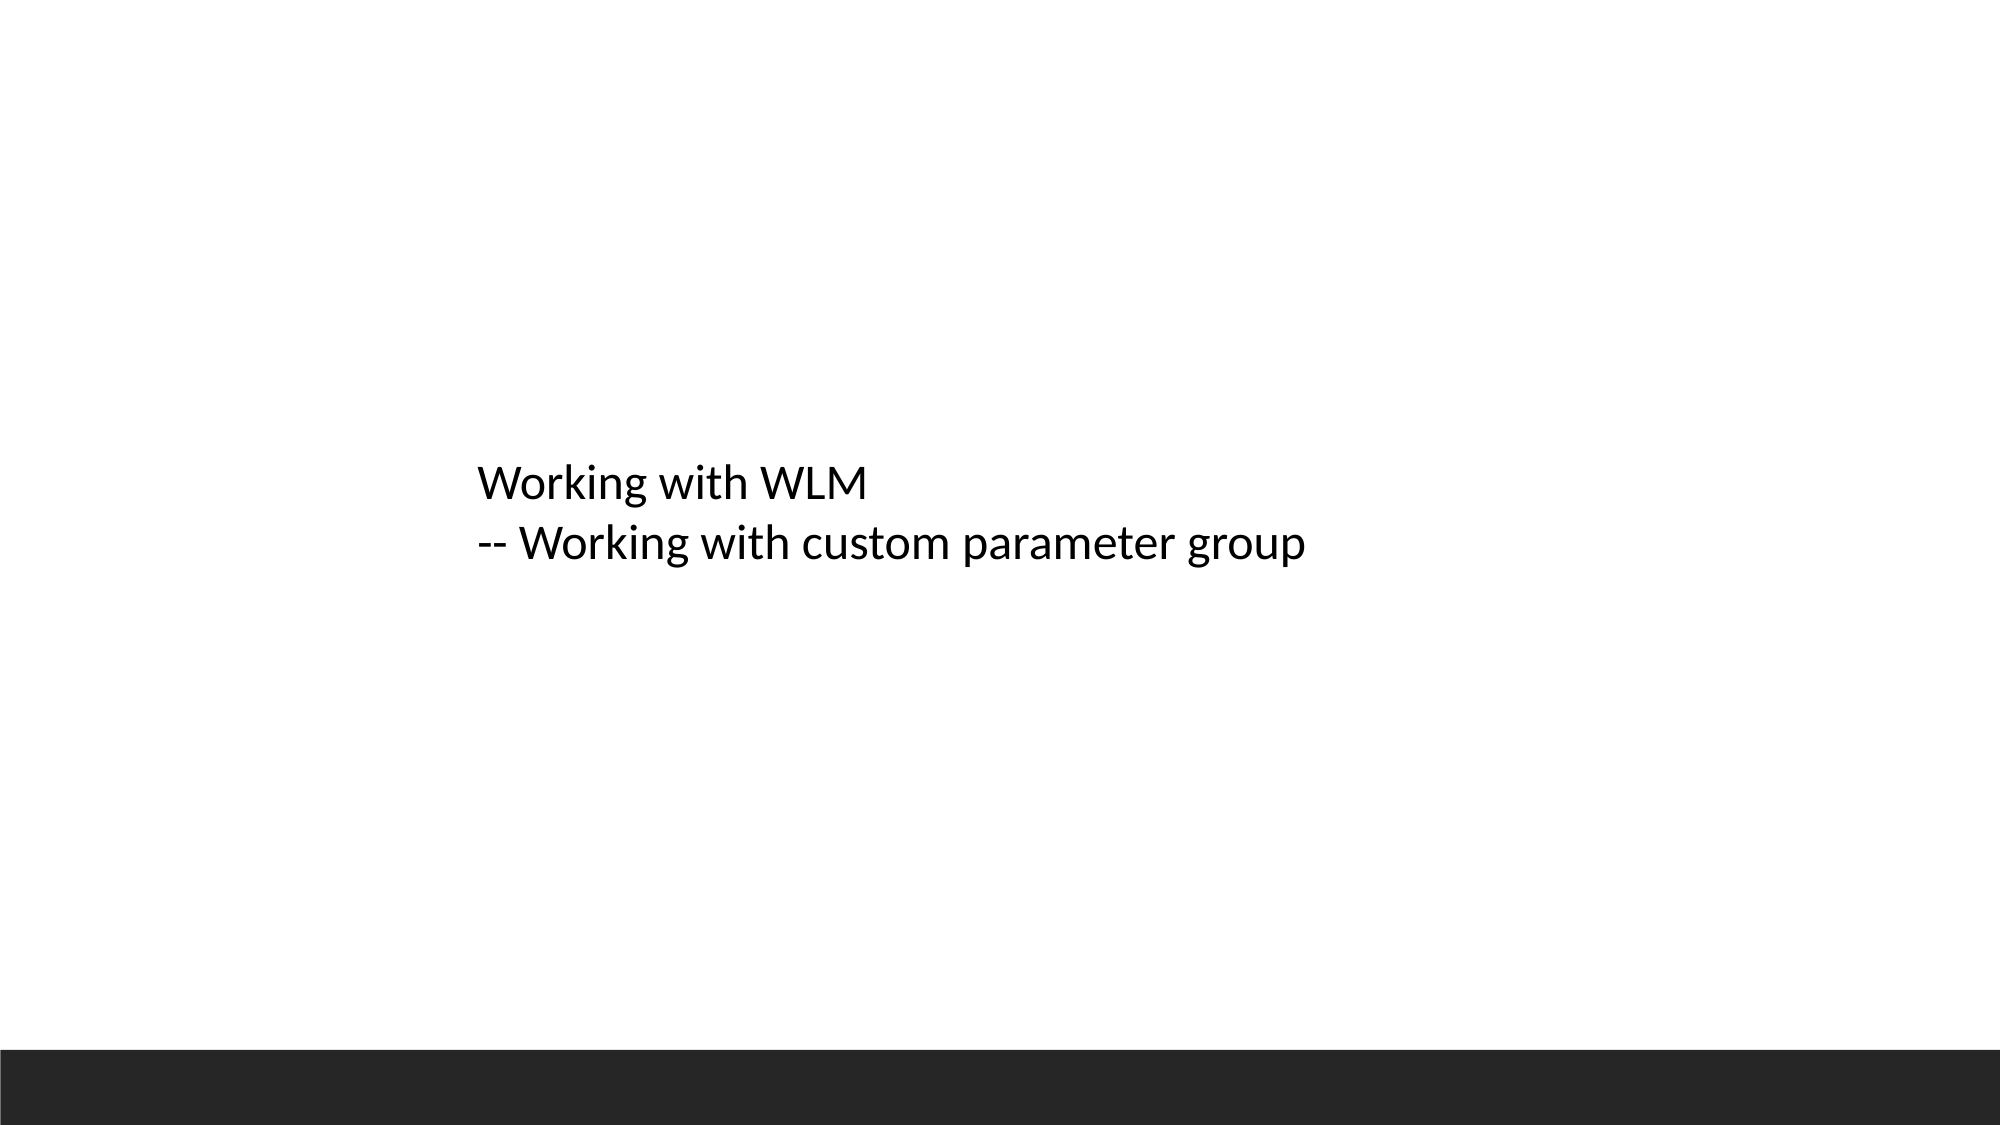

Working with WLM
-- Working with custom parameter group